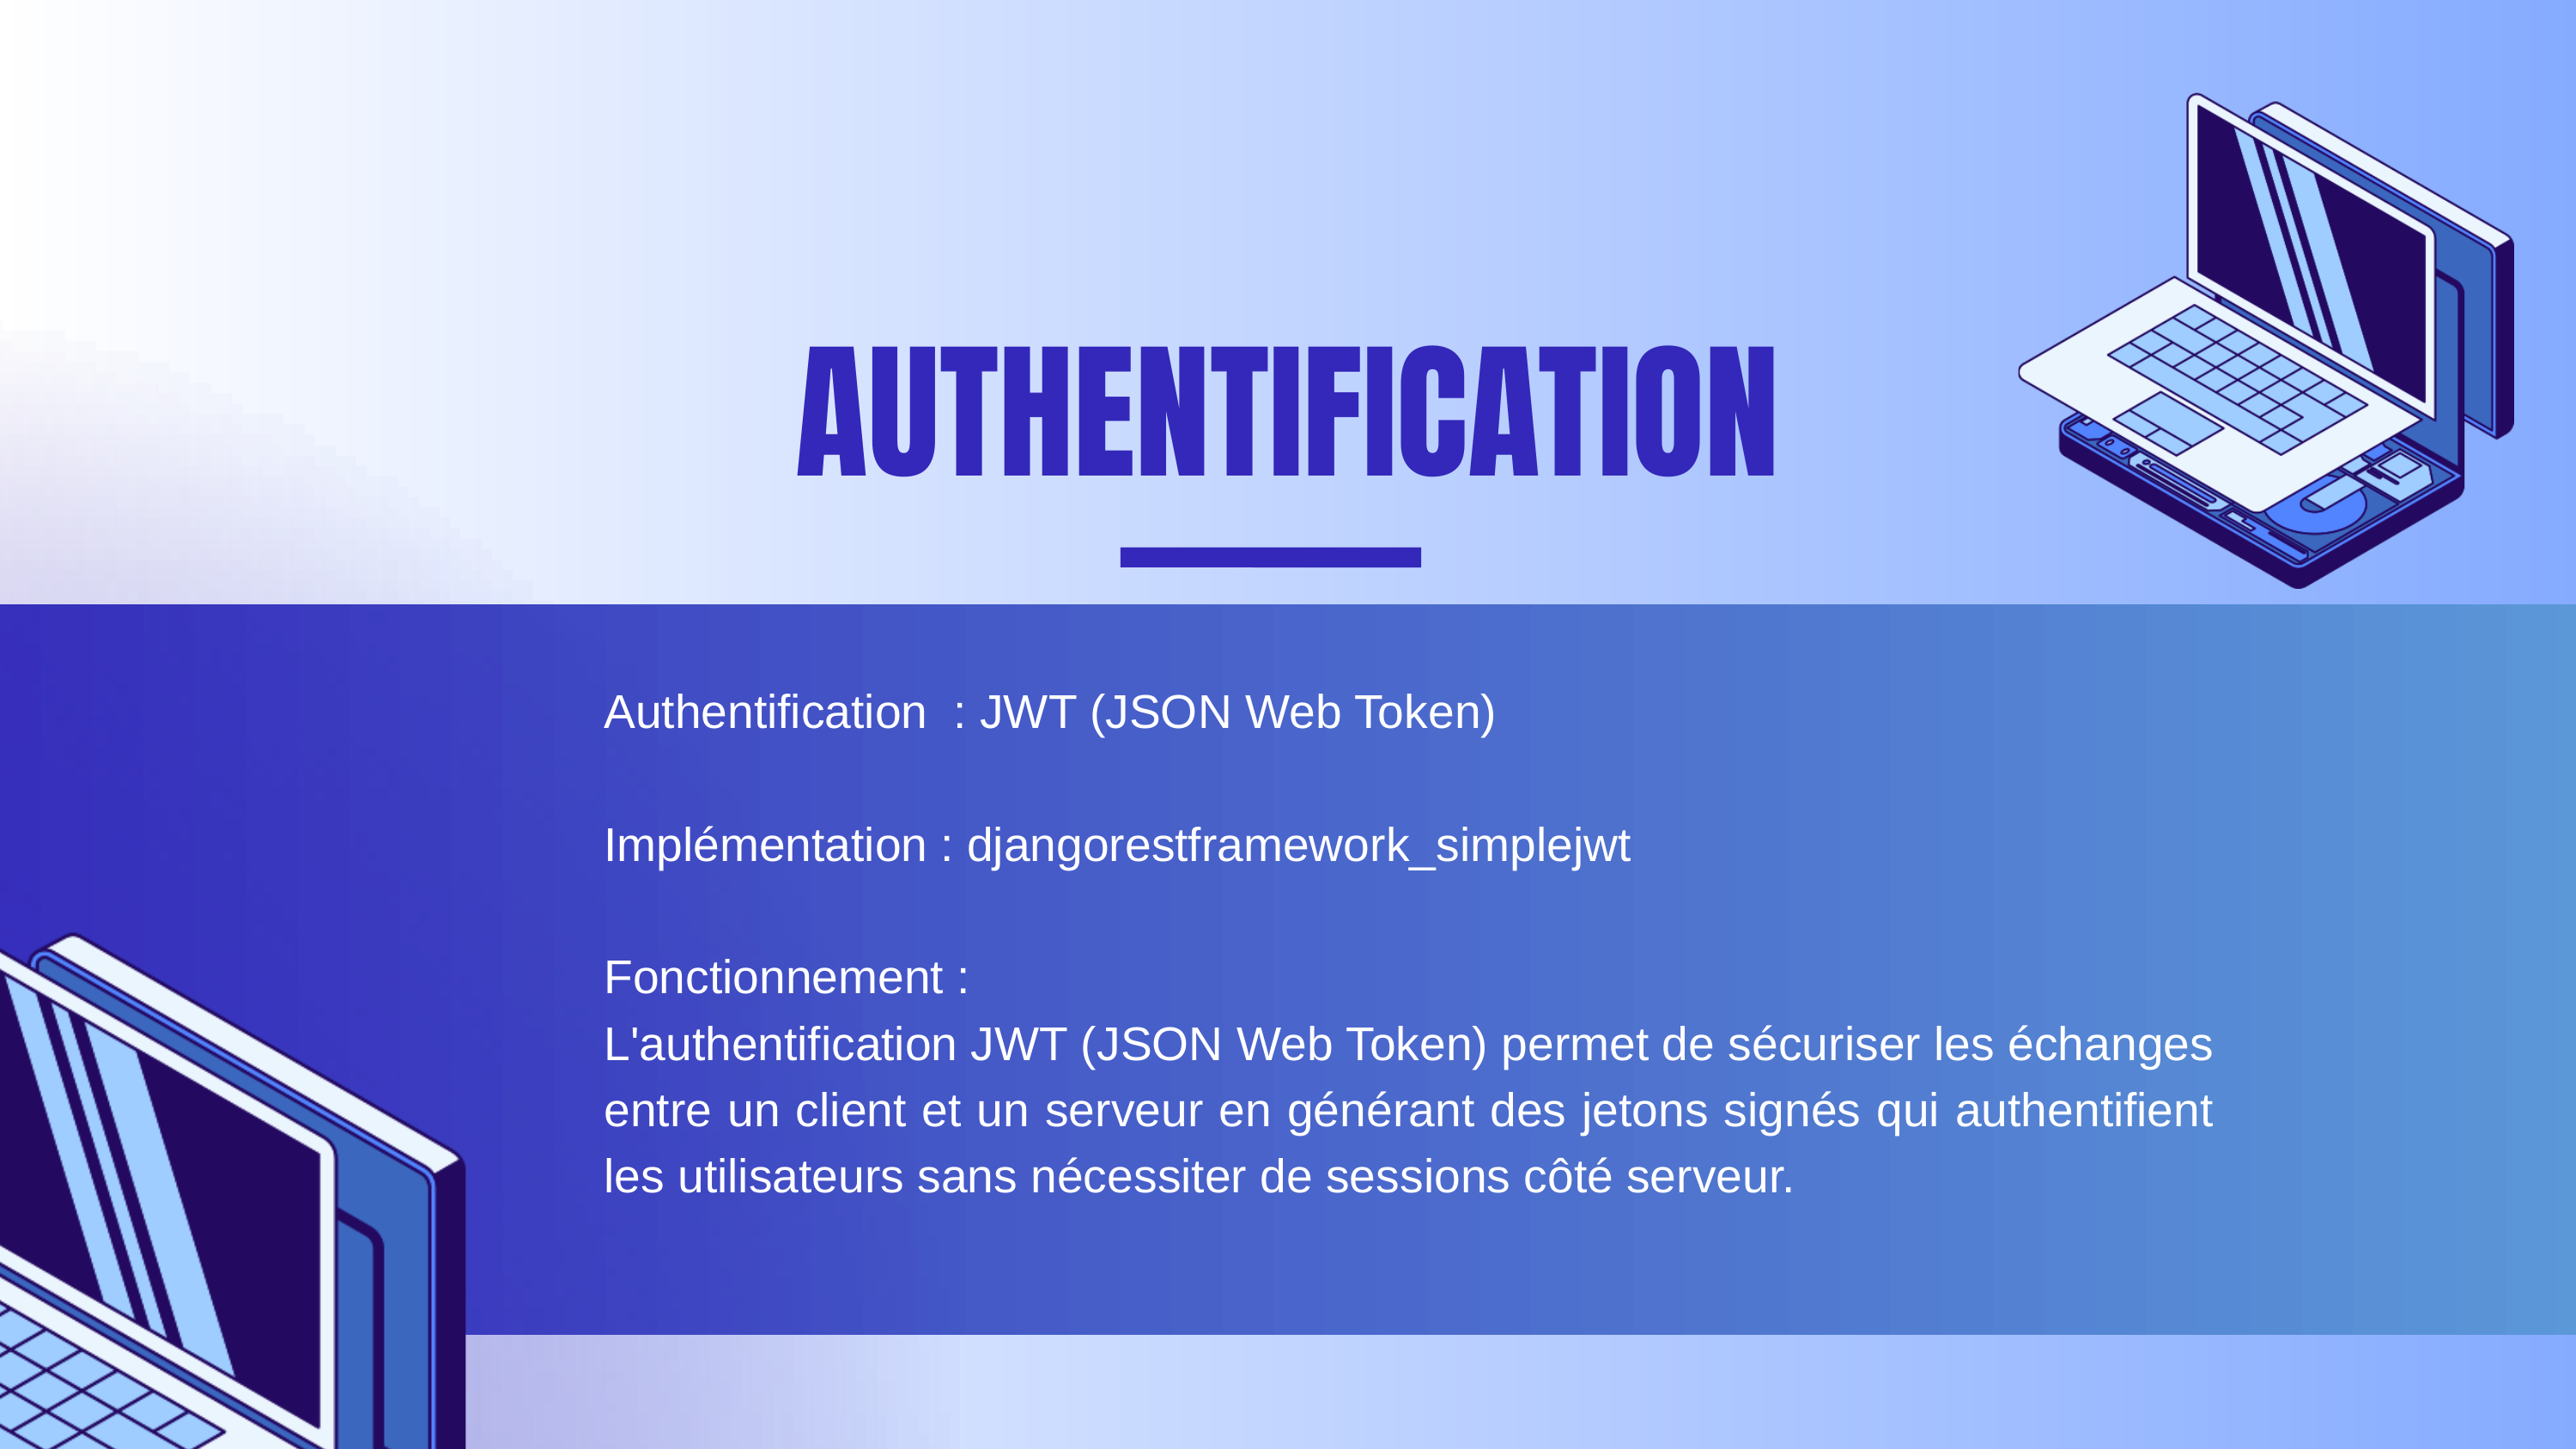

AUTHENTIFICATION

Authentification  : JWT (JSON Web Token)

Implémentation : djangorestframework_simplejwt

Fonctionnement :
L'authentification JWT (JSON Web Token) permet de sécuriser les échanges entre un client et un serveur en générant des jetons signés qui authentifient les utilisateurs sans nécessiter de sessions côté serveur.